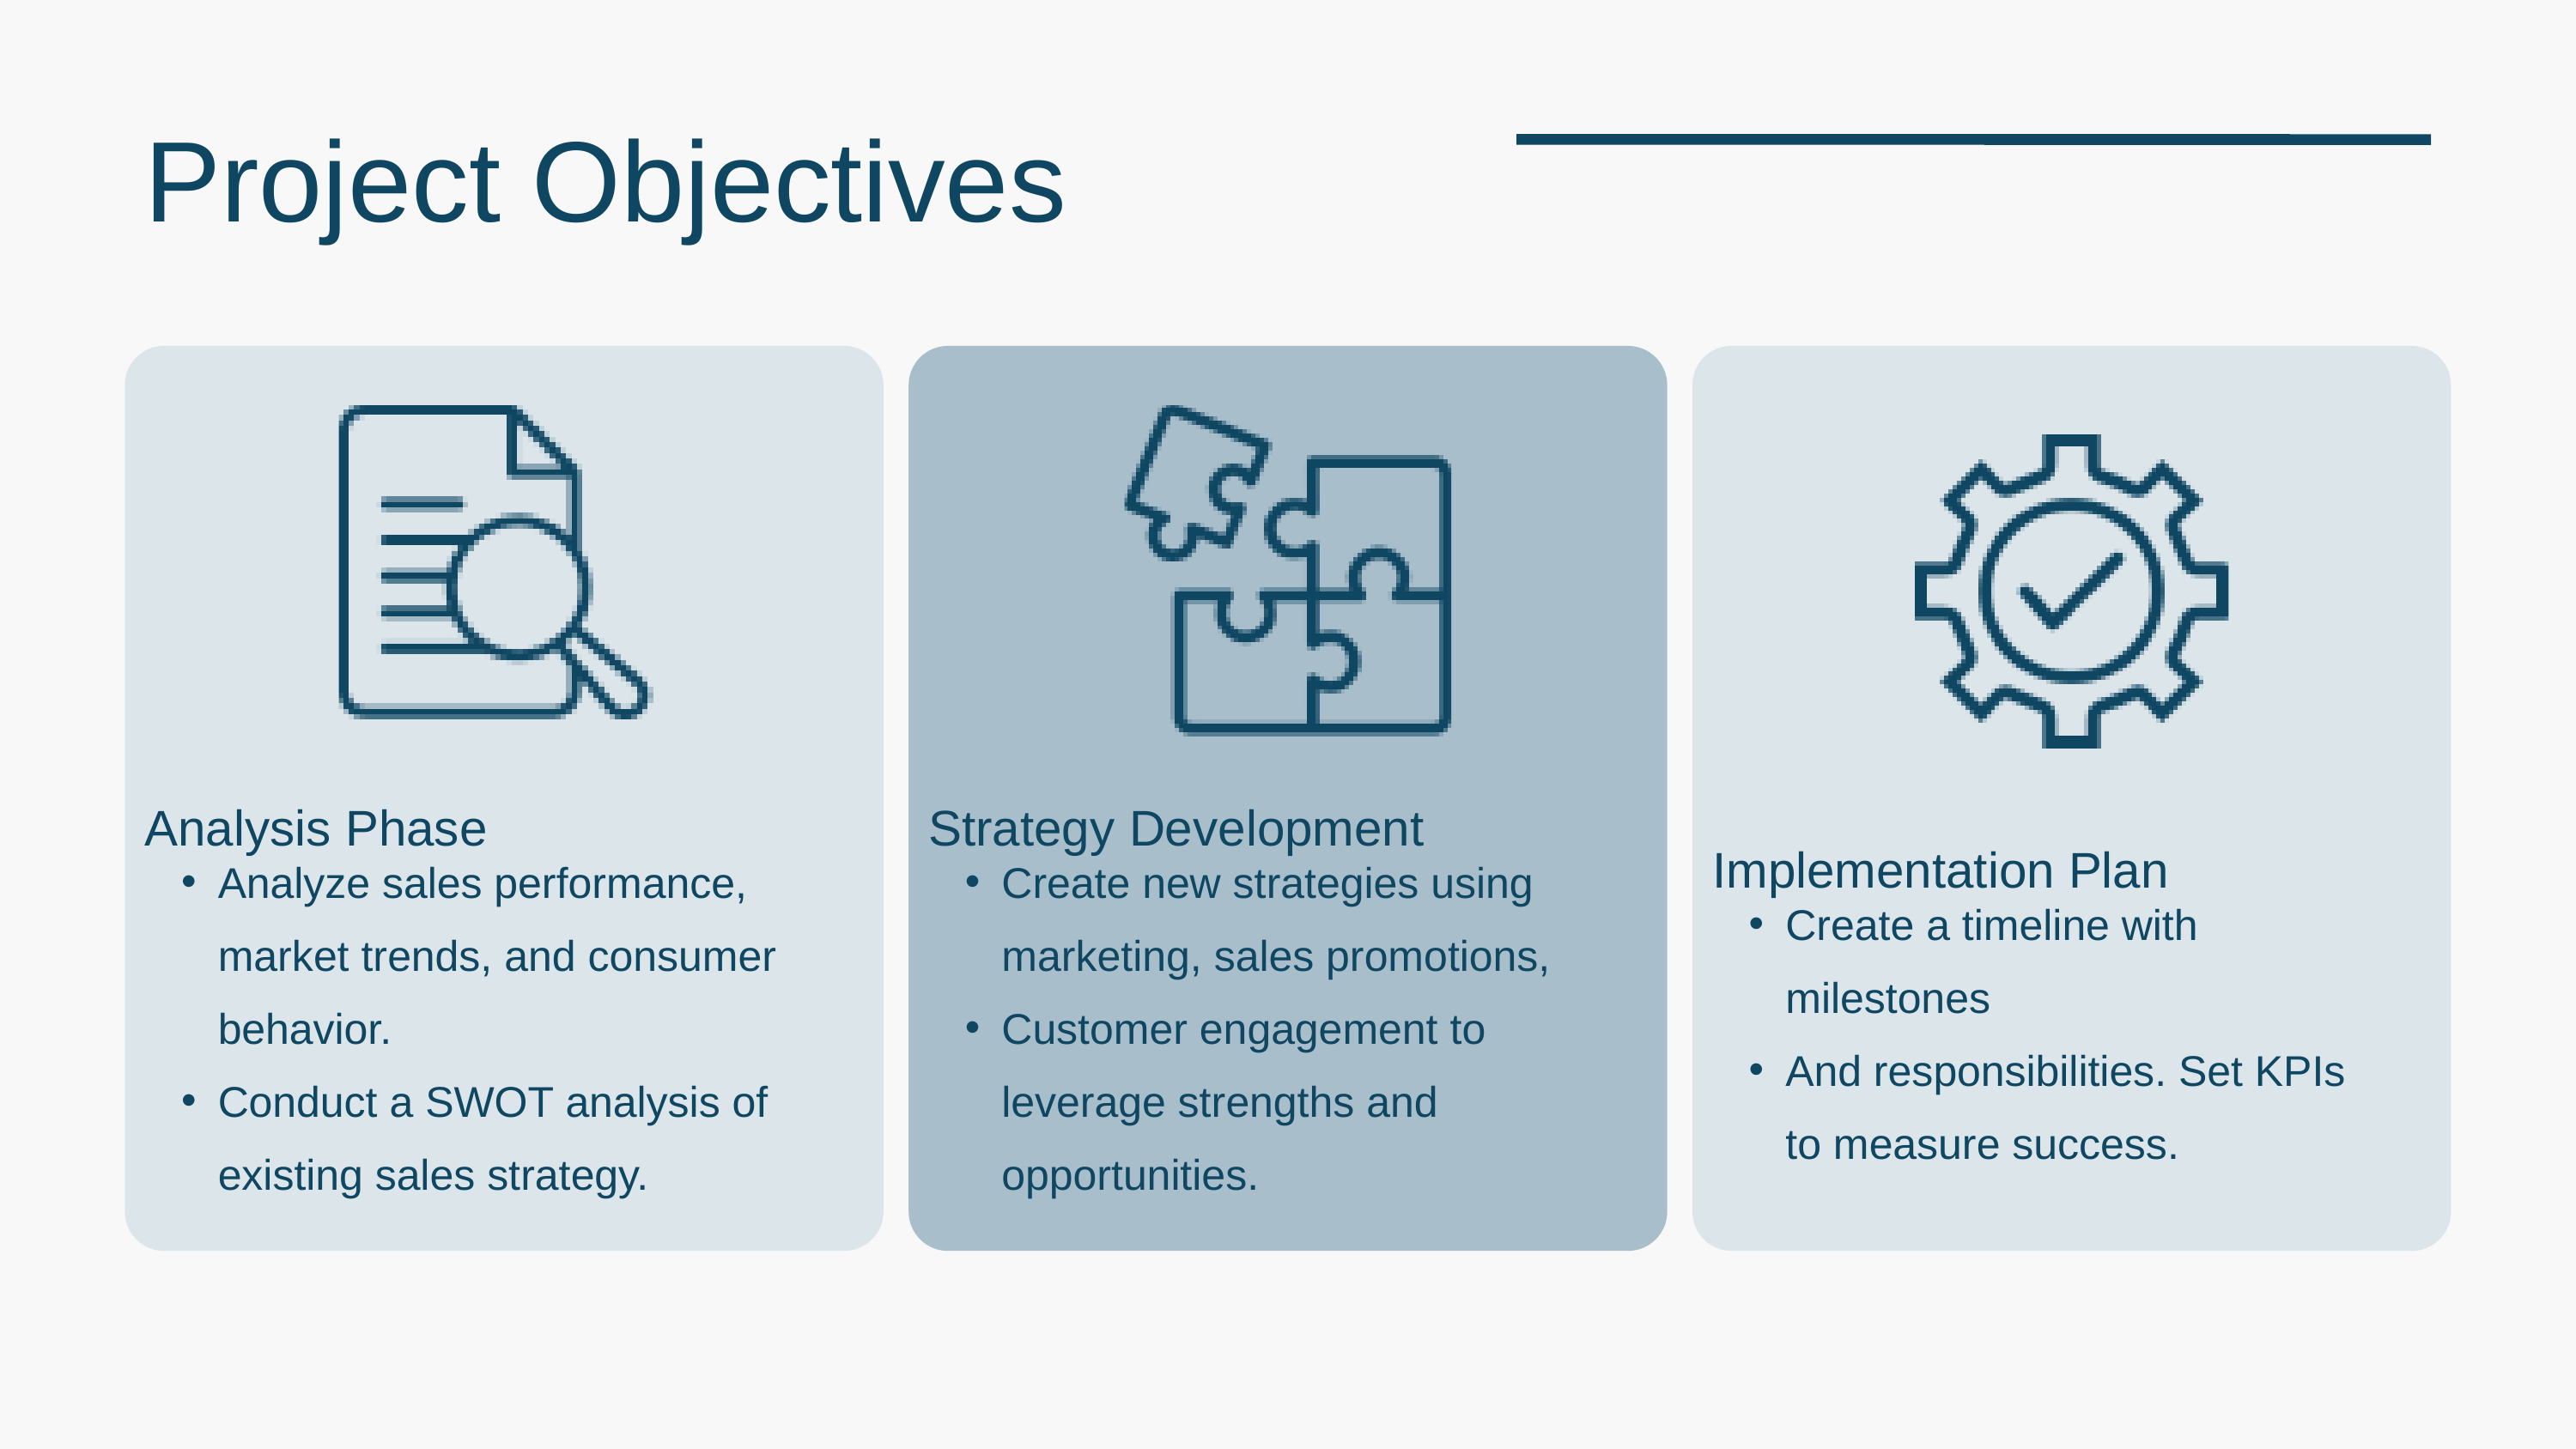

Project Objectives

Analysis Phase
Strategy Development
Implementation Plan
Analyze sales performance, market trends, and consumer behavior.
Conduct a SWOT analysis of existing sales strategy.
Create new strategies using marketing, sales promotions,
Customer engagement to leverage strengths and opportunities.
Create a timeline with milestones
And responsibilities. Set KPIs to measure success.